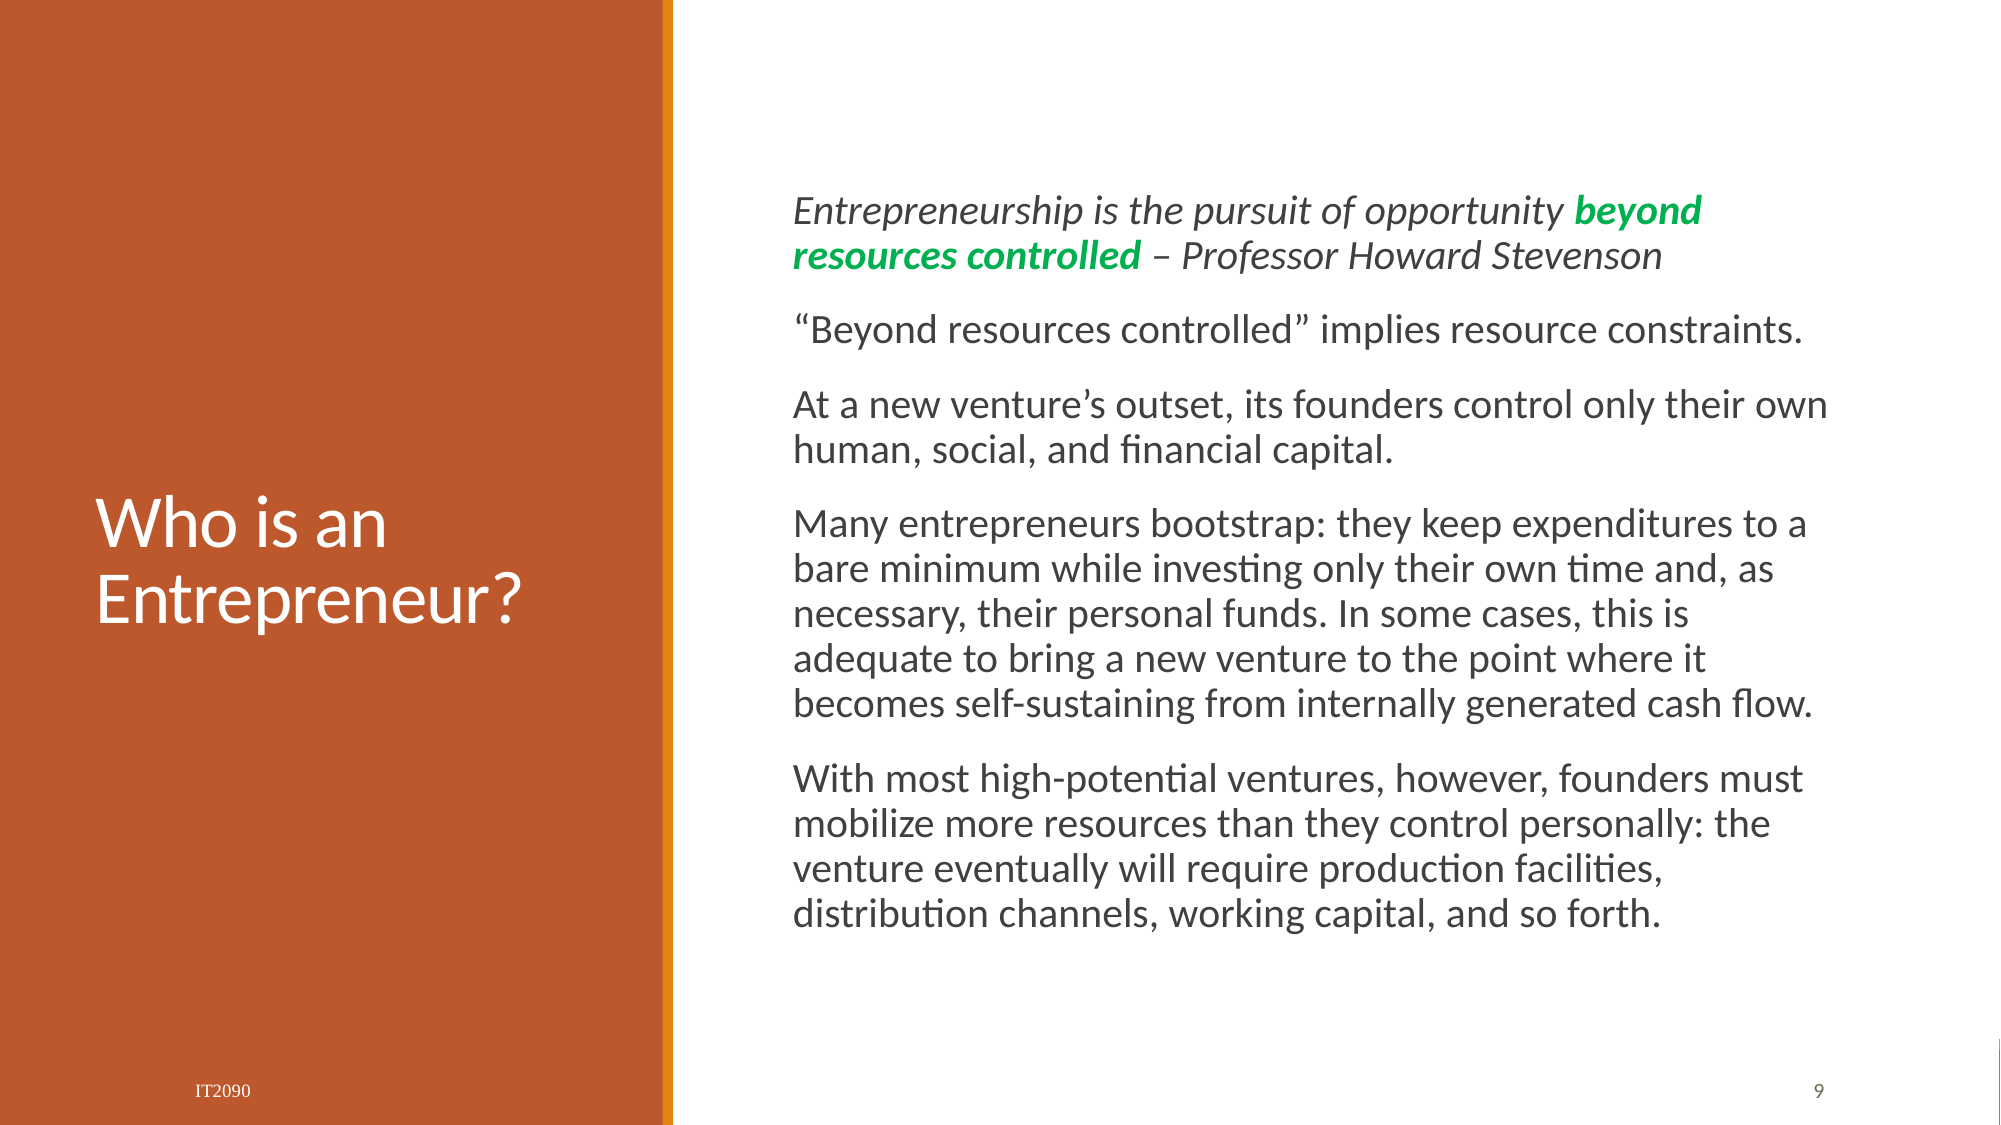

# Who is an Entrepreneur?
Entrepreneurship is the pursuit of opportunity beyond resources controlled – Professor Howard Stevenson
“Beyond resources controlled” implies resource constraints.
At a new venture’s outset, its founders control only their own human, social, and financial capital.
Many entrepreneurs bootstrap: they keep expenditures to a bare minimum while investing only their own time and, as necessary, their personal funds. In some cases, this is adequate to bring a new venture to the point where it becomes self-sustaining from internally generated cash flow.
With most high-potential ventures, however, founders must mobilize more resources than they control personally: the venture eventually will require production facilities, distribution channels, working capital, and so forth.
IT2090
Lecture 12 - Entrepreneurship
9